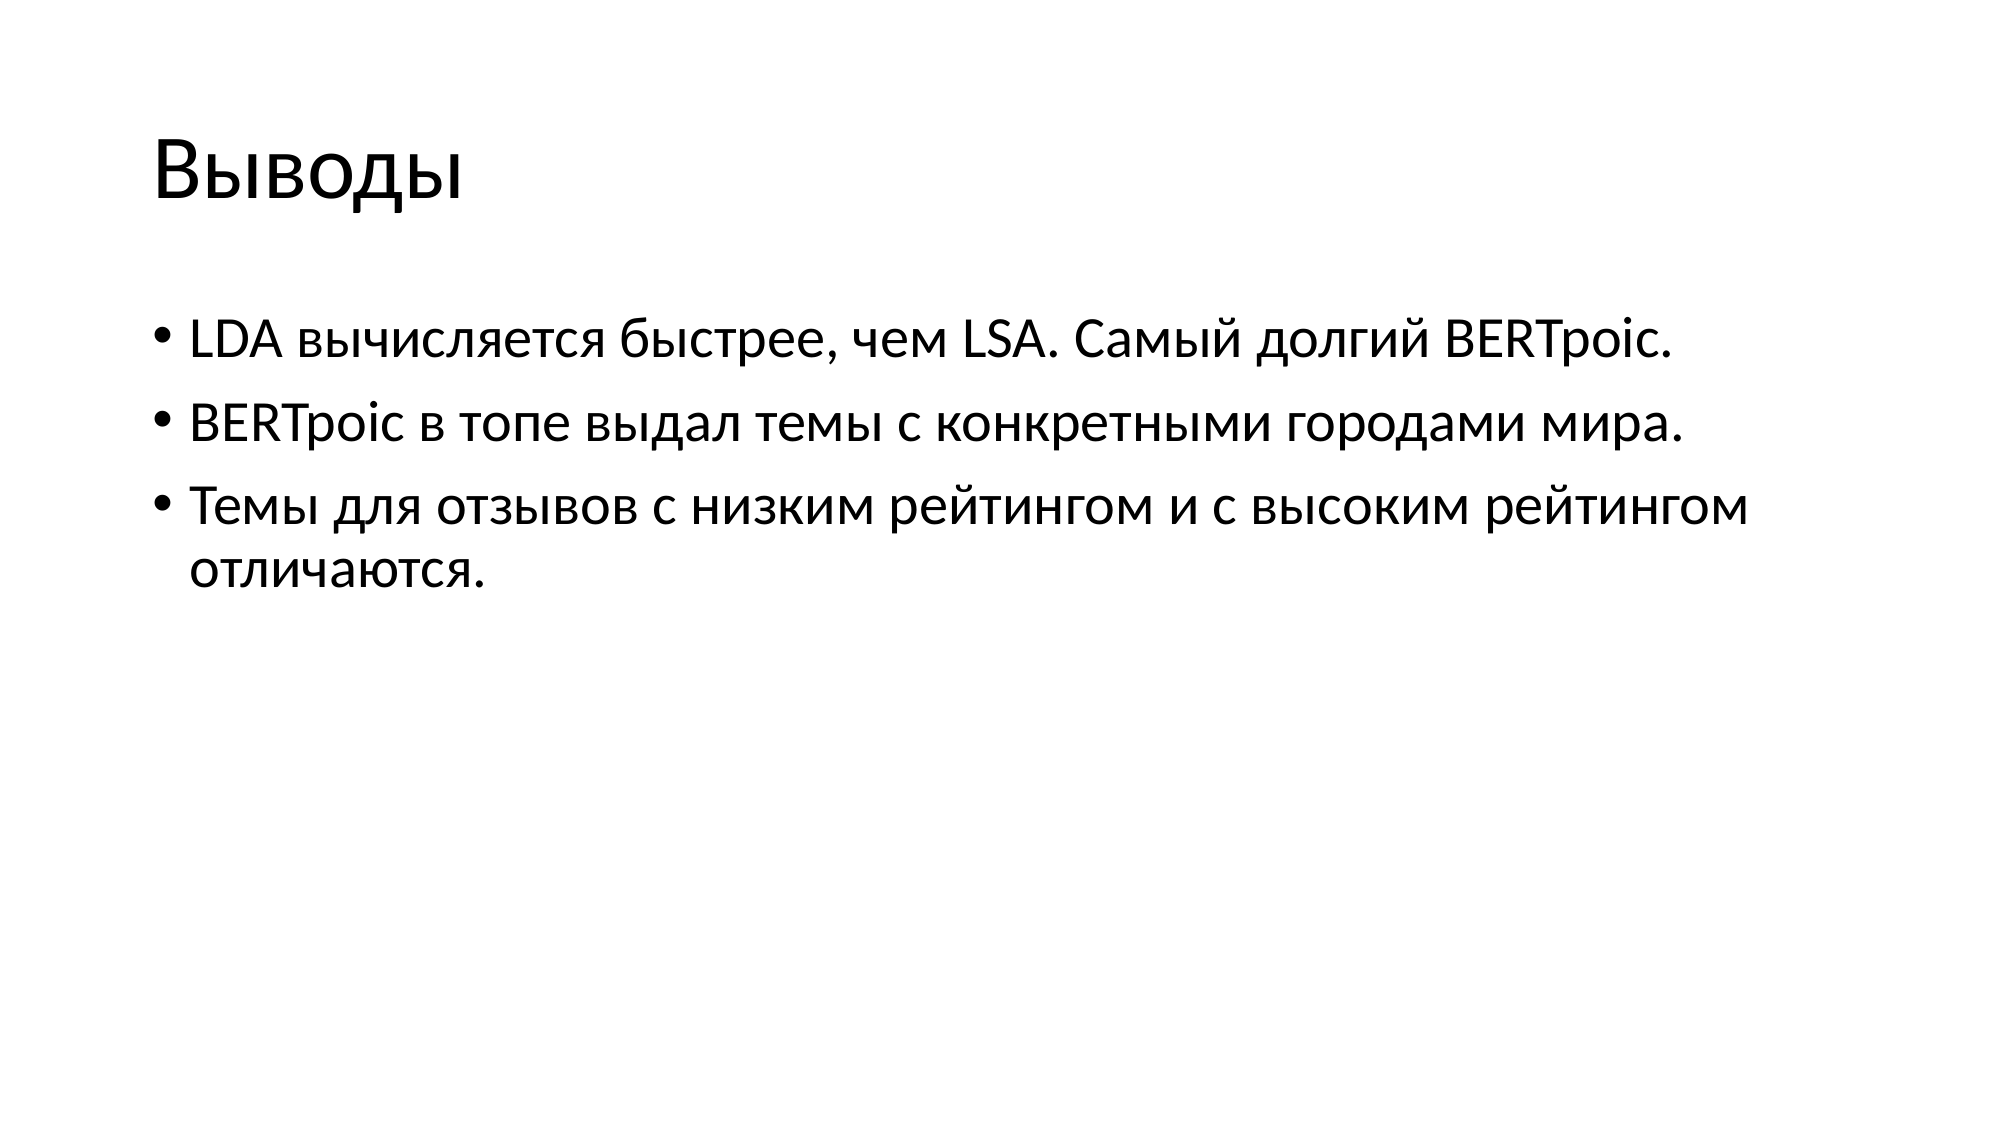

# Выводы
LDA вычисляется быстрее, чем LSA. Самый долгий BERTpoic.
BERTpoic в топе выдал темы с конкретными городами мира.
Темы для отзывов с низким рейтингом и с высоким рейтингом отличаются.